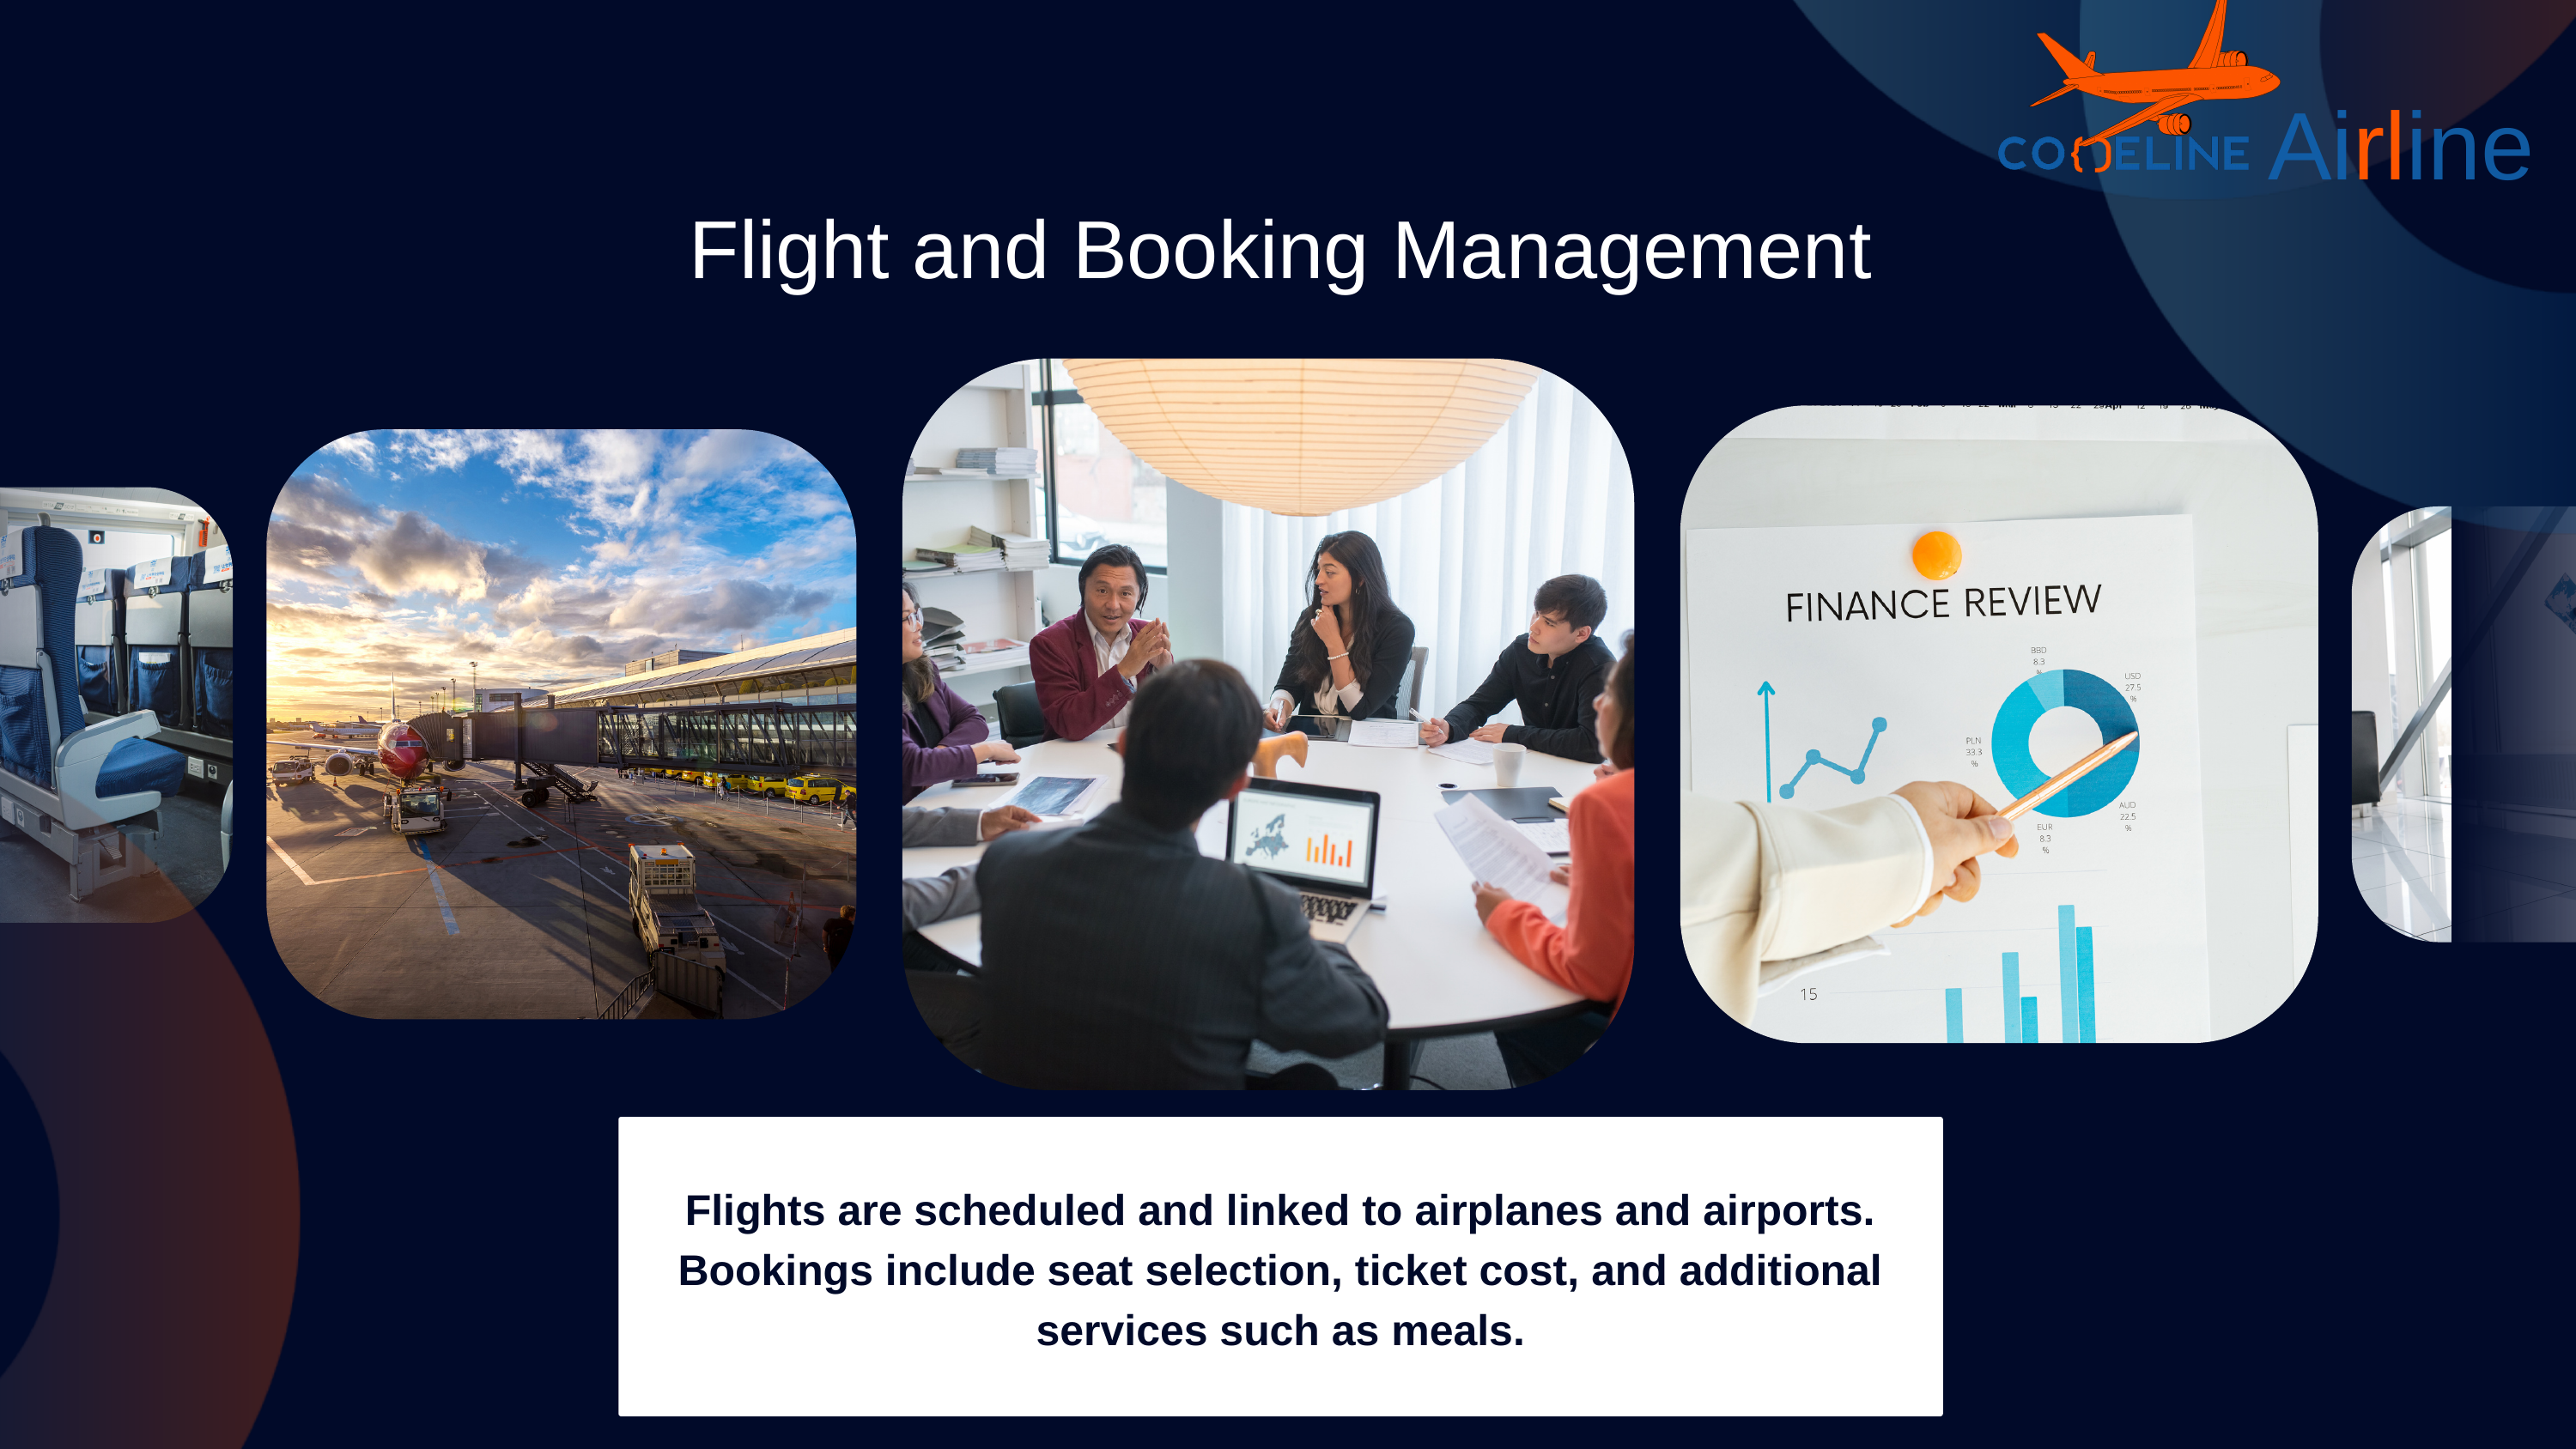

Airline

Flight and Booking Management

Flights are scheduled and linked to airplanes and airports.
Bookings include seat selection, ticket cost, and additional services such as meals.